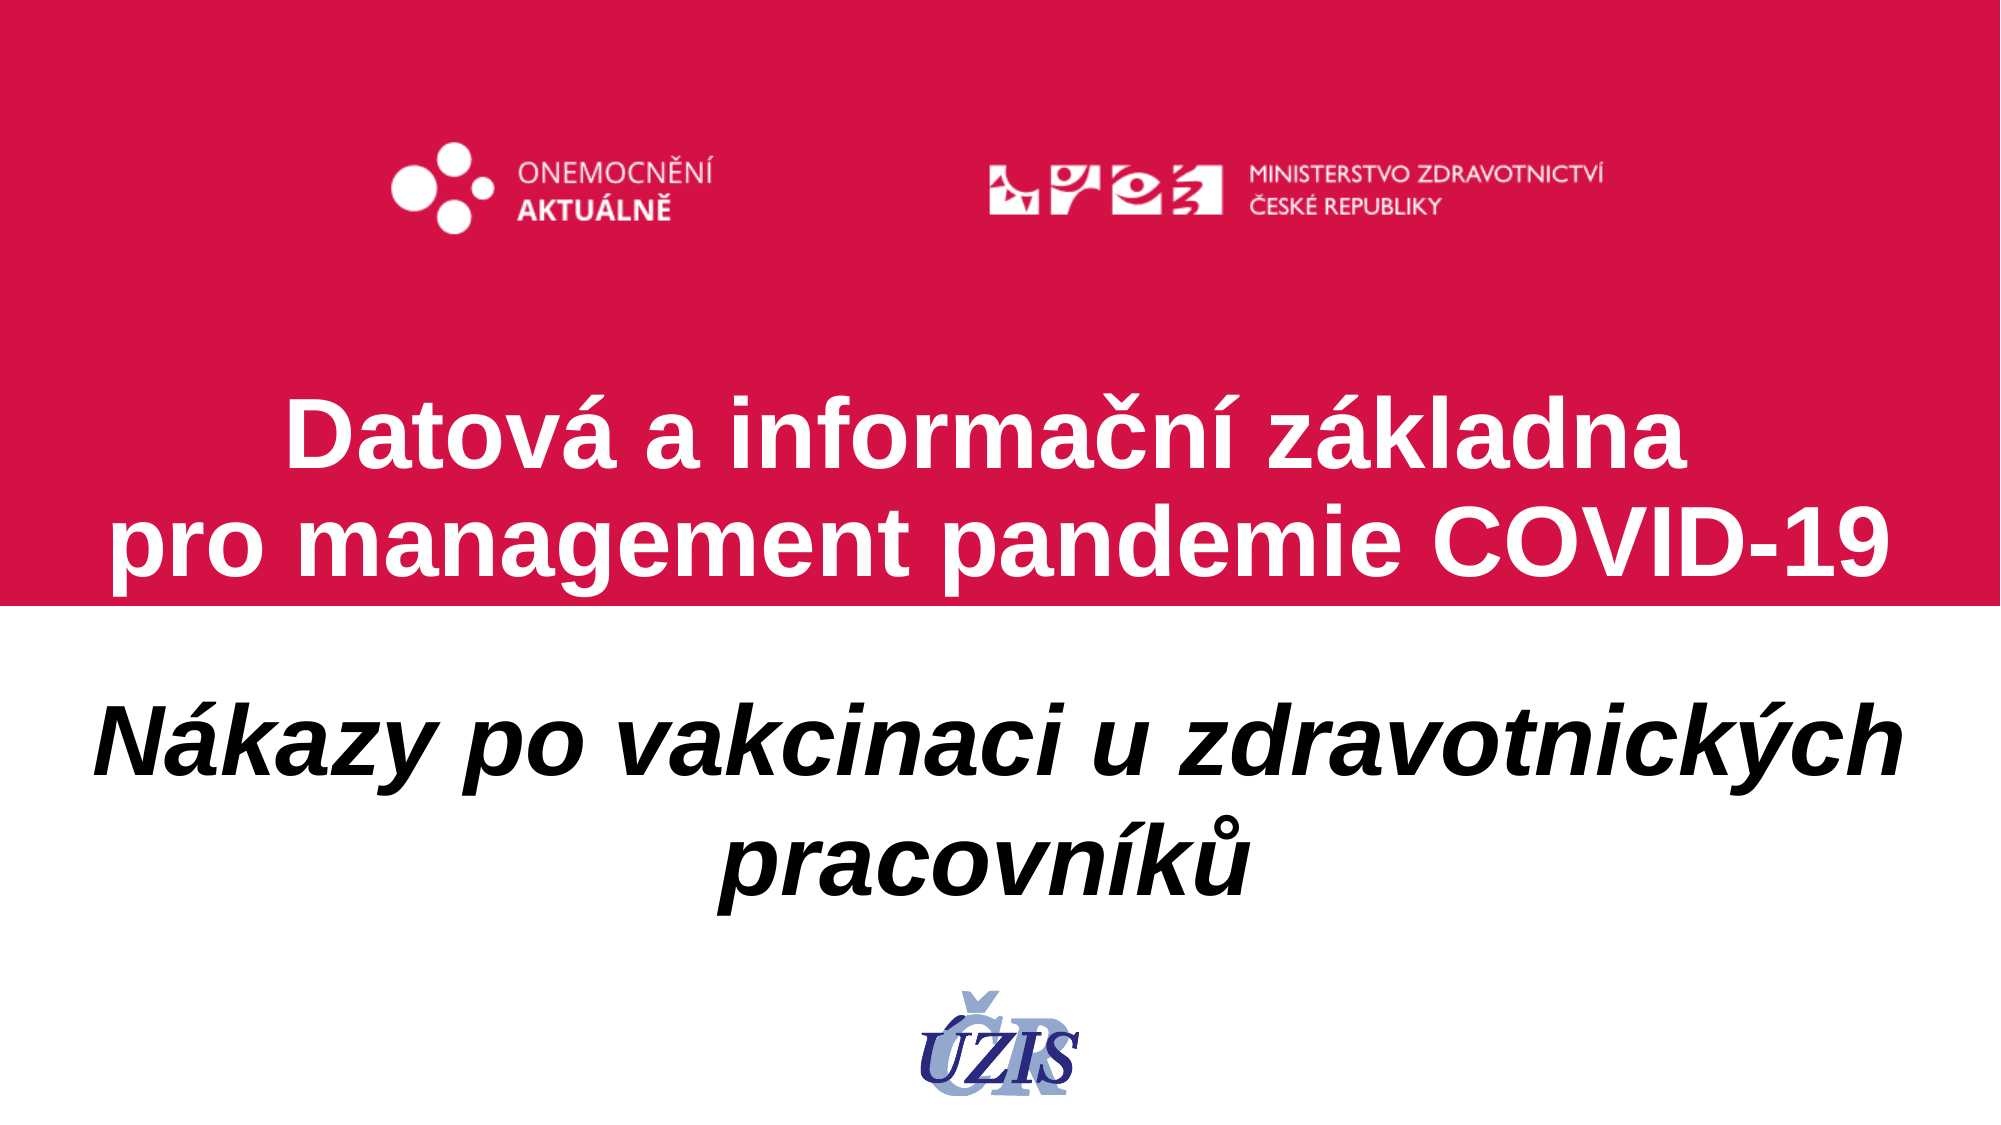

# Datová a informační základna pro management pandemie COVID-19
Nákazy po vakcinaci u zdravotnických pracovníků